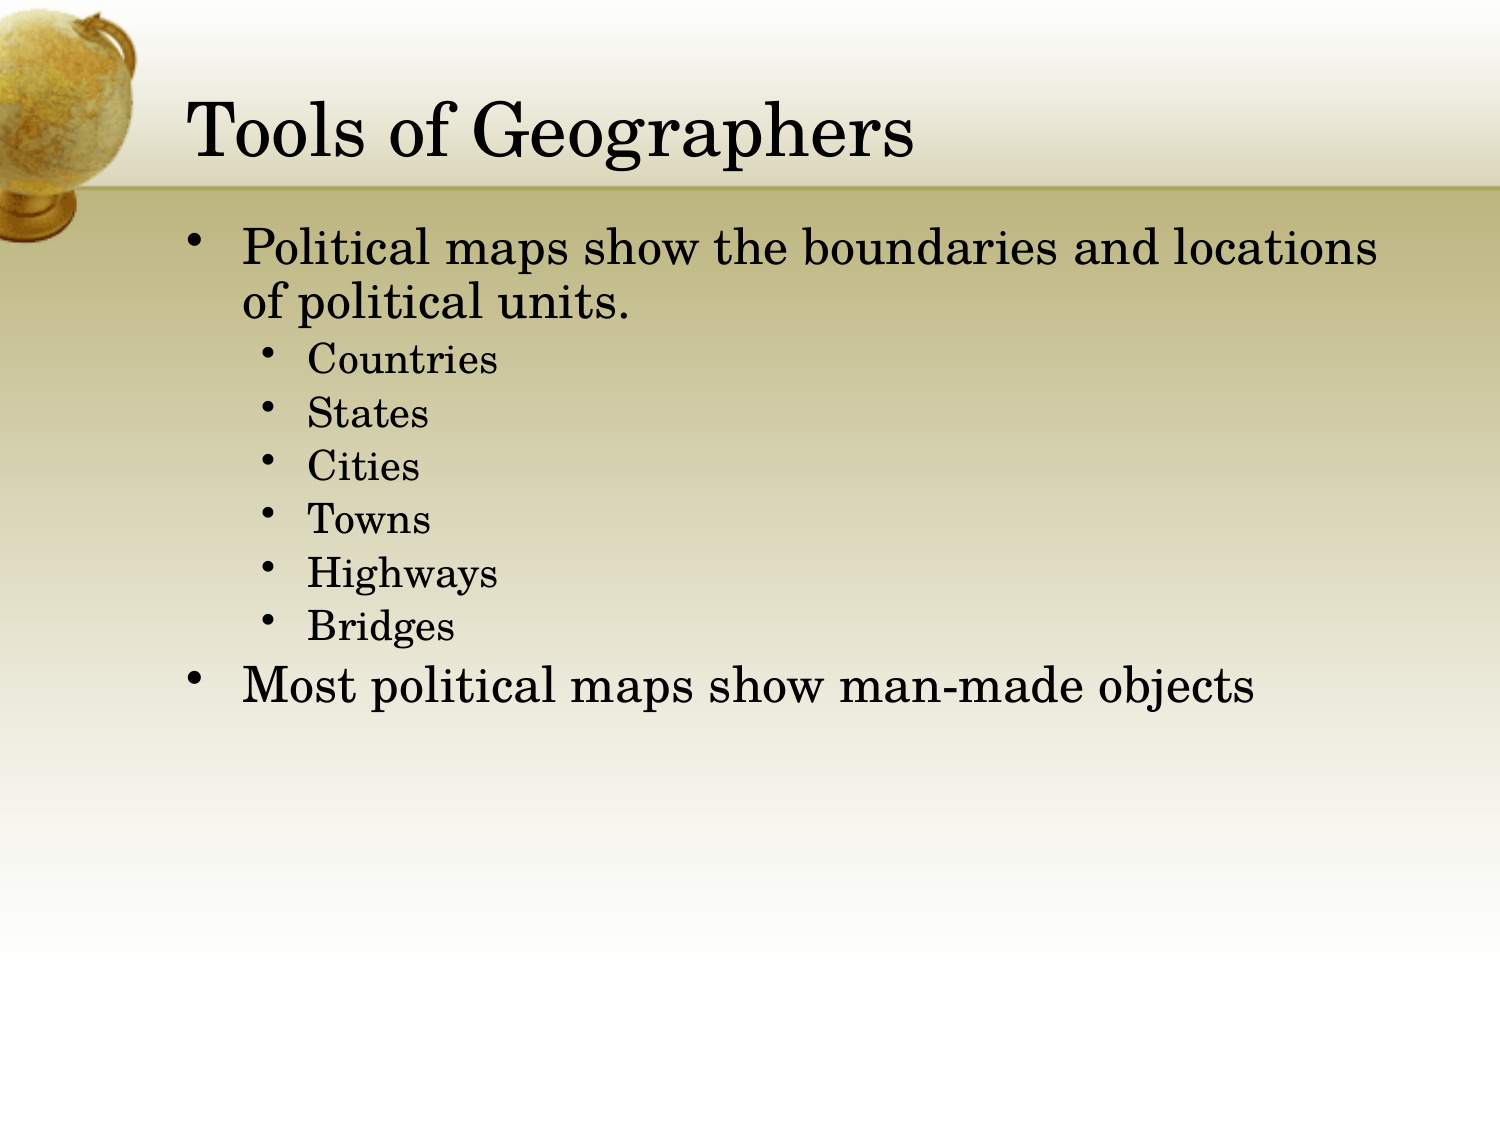

# Tools of Geographers
Political maps show the boundaries and locations of political units.
Countries
States
Cities
Towns
Highways
Bridges
Most political maps show man-made objects